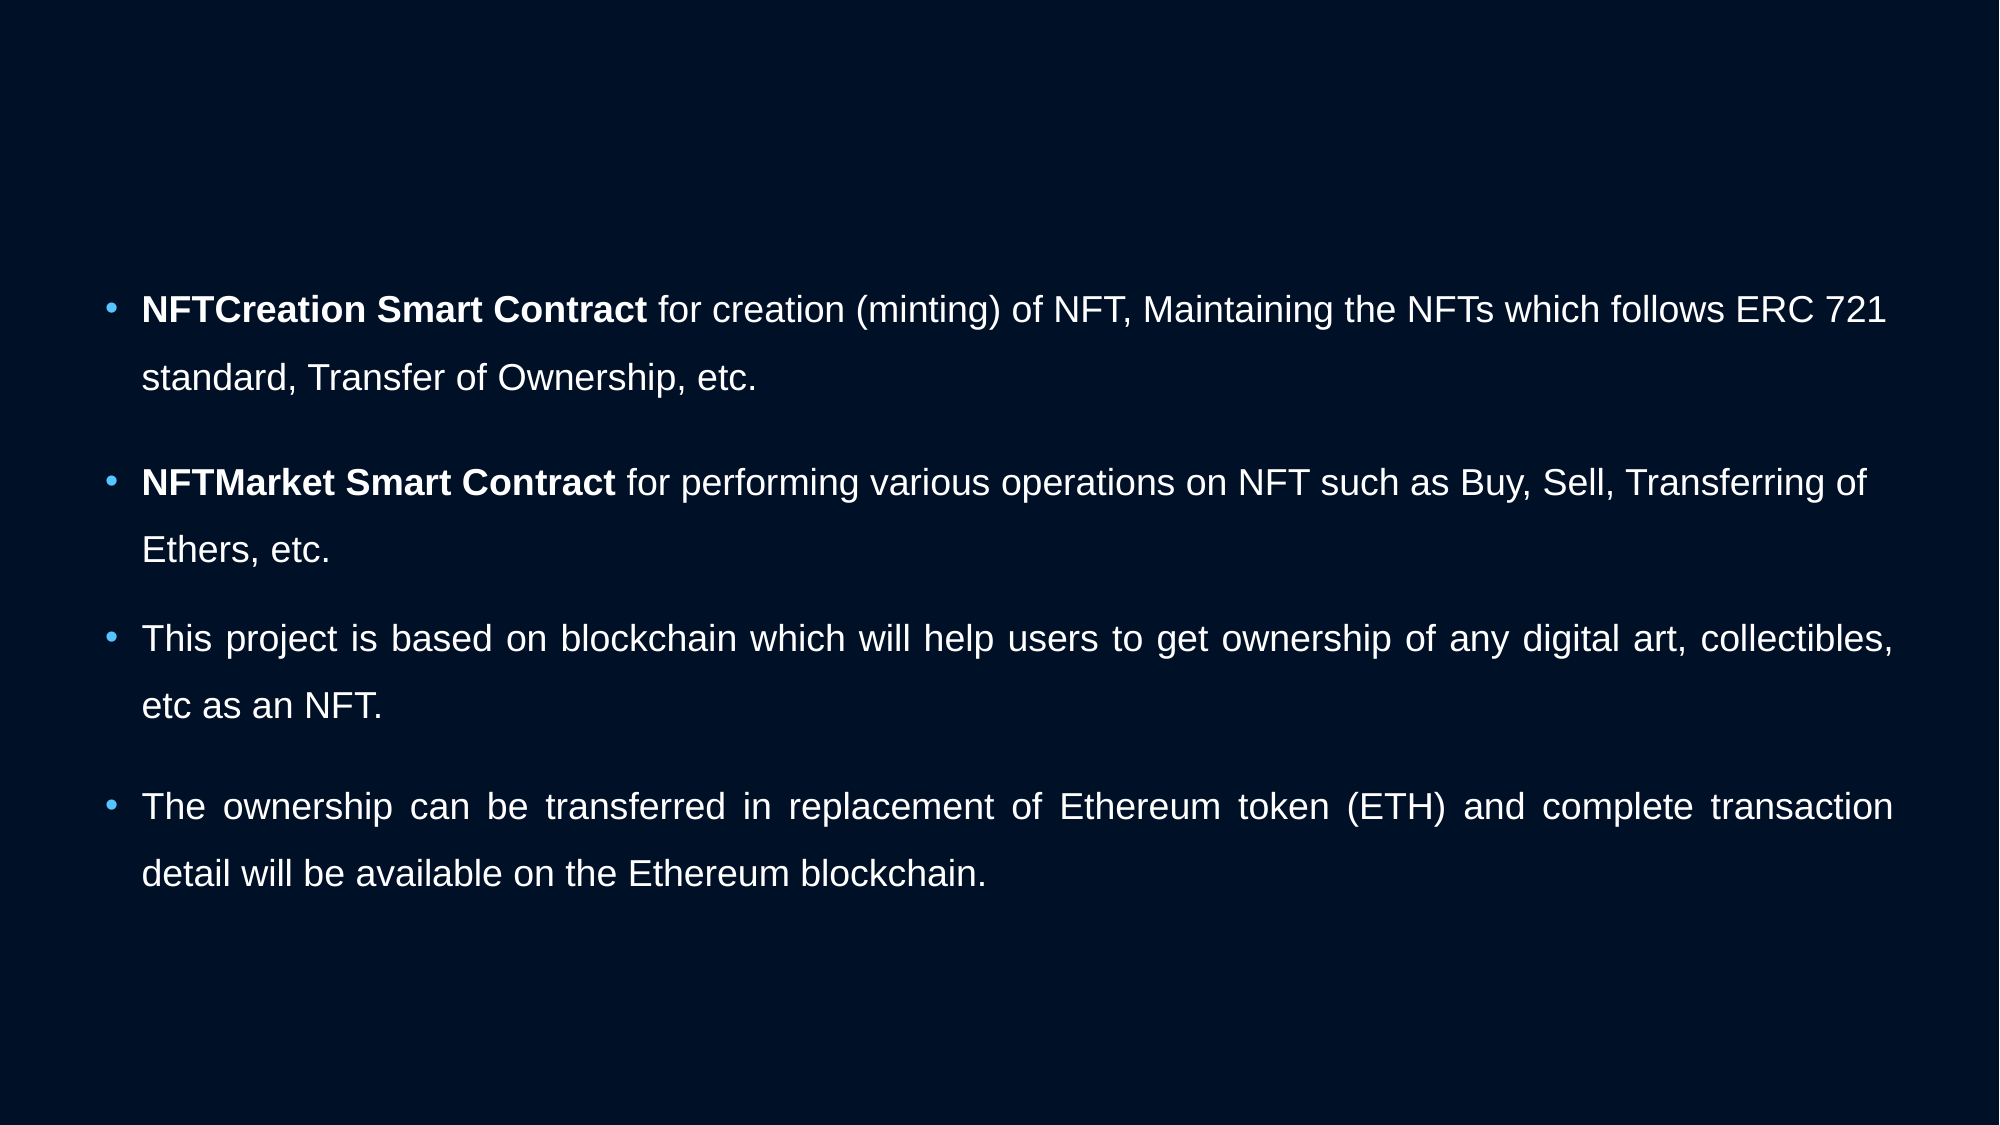

NFTCreation Smart Contract for creation (minting) of NFT, Maintaining the NFTs which follows ERC 721 standard, Transfer of Ownership, etc.
NFTMarket Smart Contract for performing various operations on NFT such as Buy, Sell, Transferring of Ethers, etc.
This project is based on blockchain which will help users to get ownership of any digital art, collectibles, etc as an NFT.
The ownership can be transferred in replacement of Ethereum token (ETH) and complete transaction detail will be available on the Ethereum blockchain.